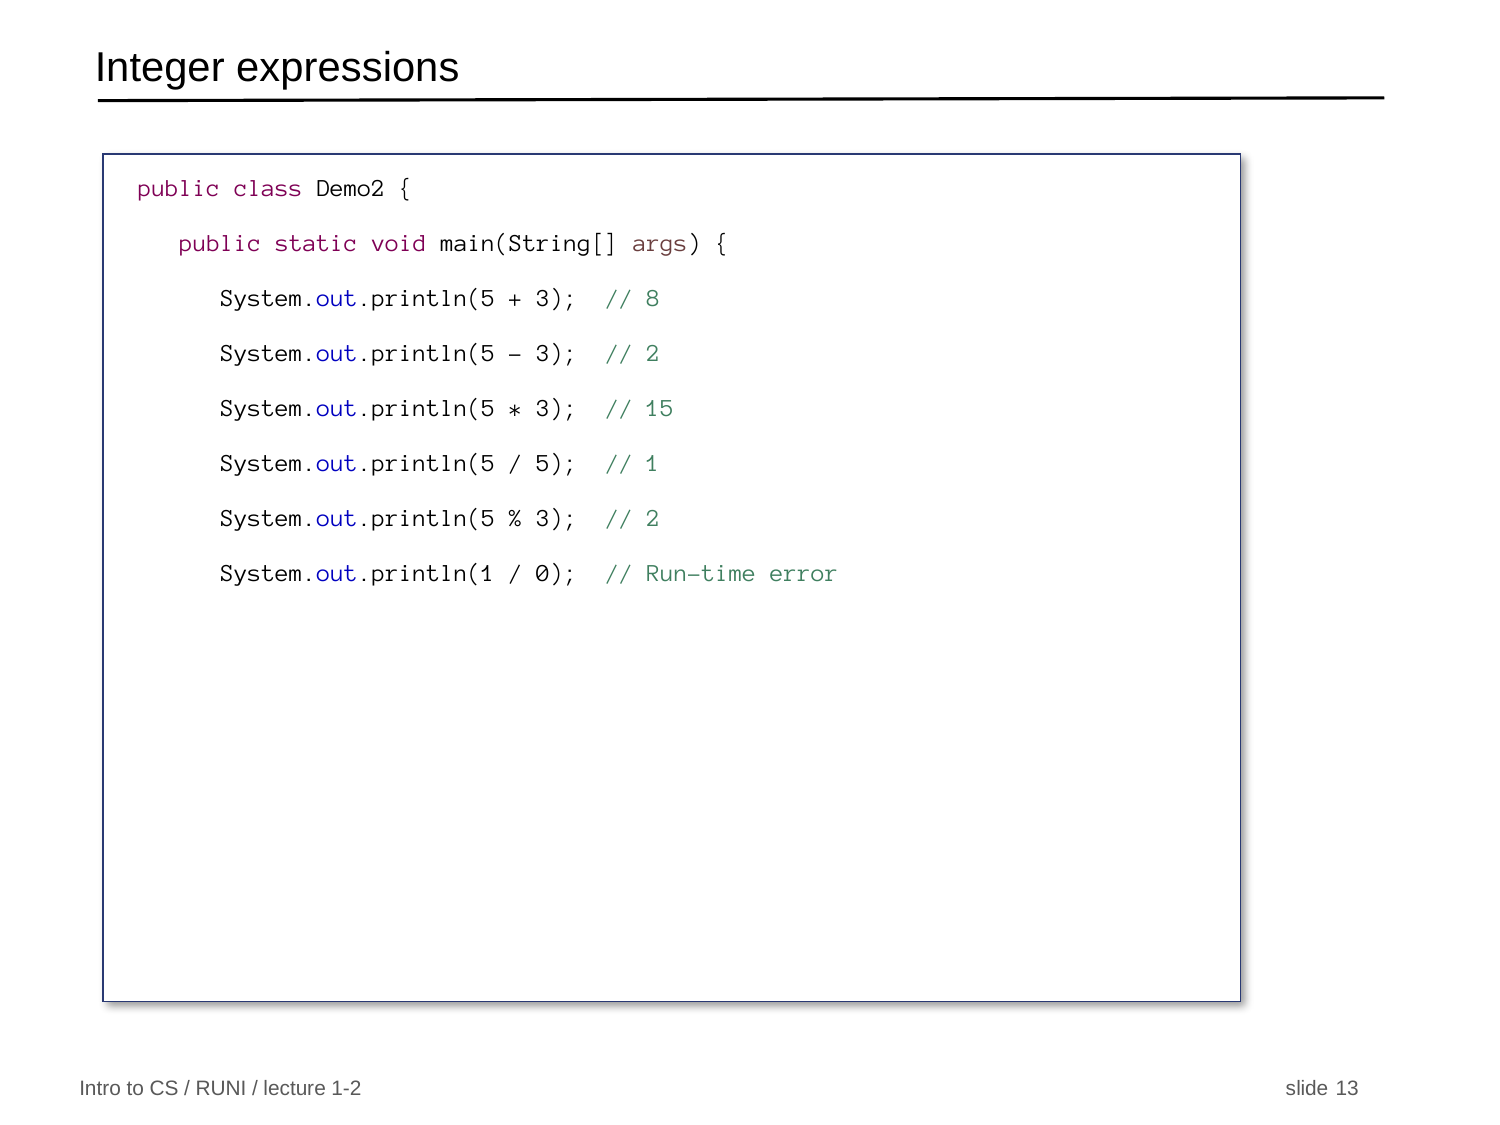

# Integer expressions
public class Demo2 {
   public static void main(String[] args) {
      System.out.println(5 + 3);  // 8
      System.out.println(5 - 3);  // 2
      System.out.println(5 * 3);  // 15
      System.out.println(5 / 5);  // 1
      System.out.println(5 % 3);  // 2
      System.out.println(1 / 0);  // Run-time error